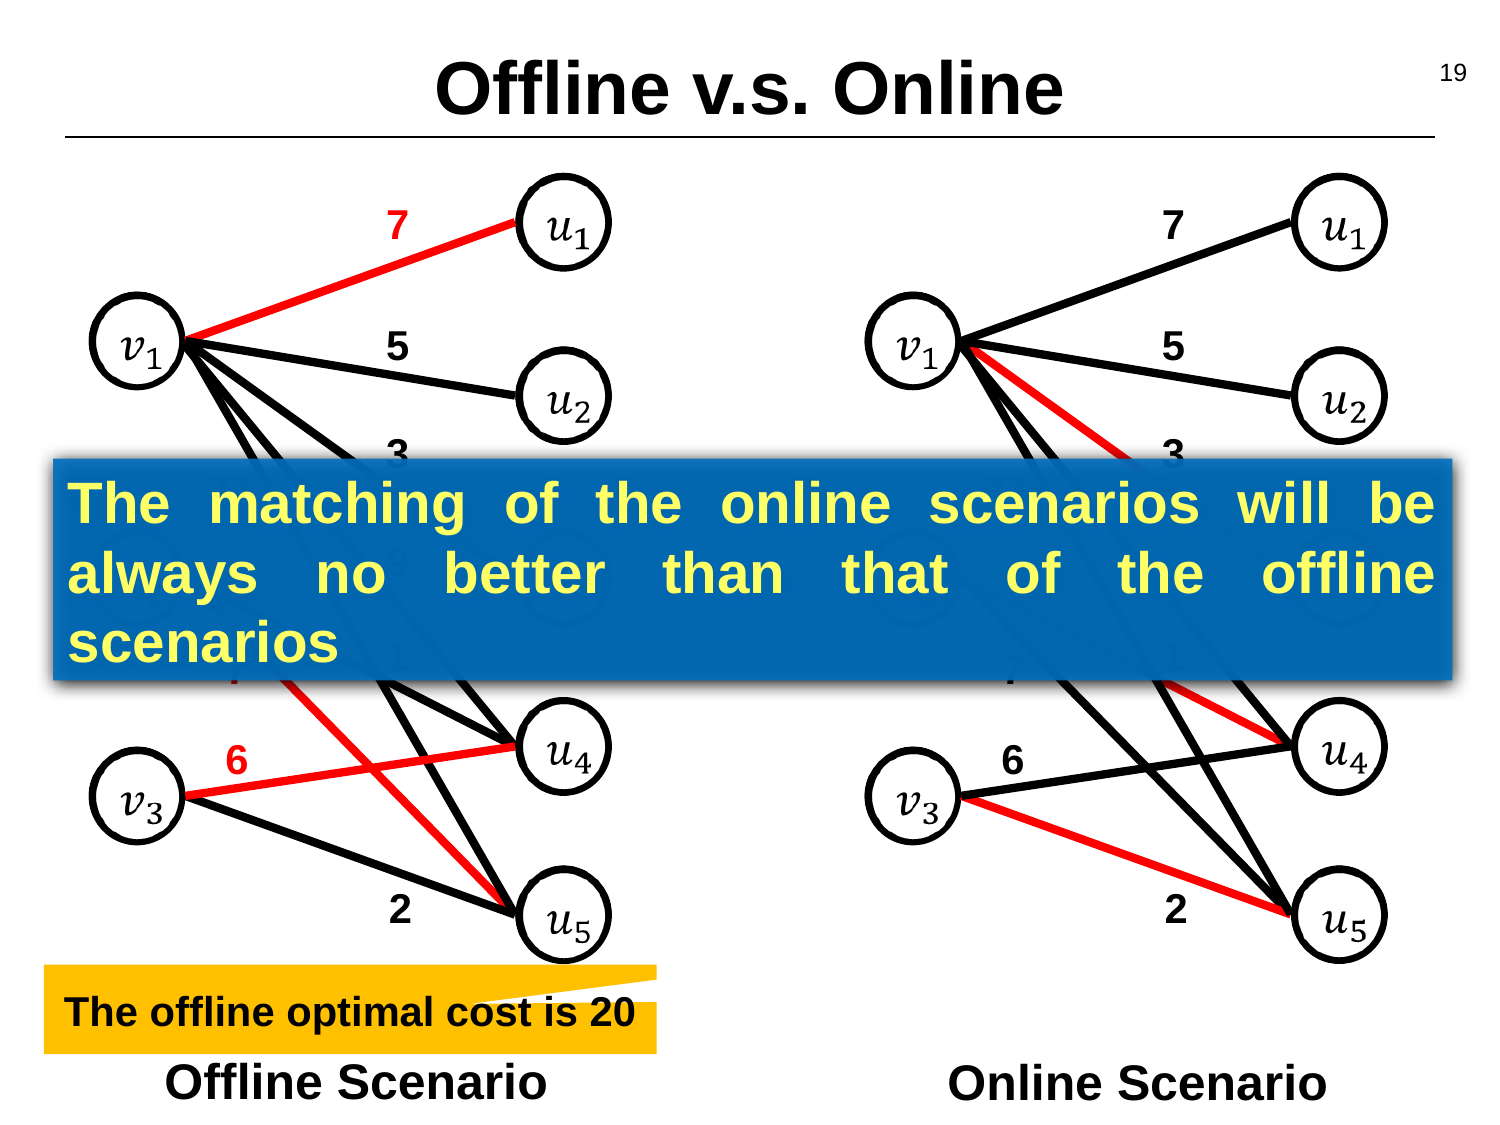

# Offline v.s. Online

19

7
7

5
5

3
3
11
11
The matching of the online scenarios will be always no better than that of the offline scenarios
9

1
1
7
7

6
6

2
2
The offline optimal cost is 20
Online Scenario
Offline Scenario